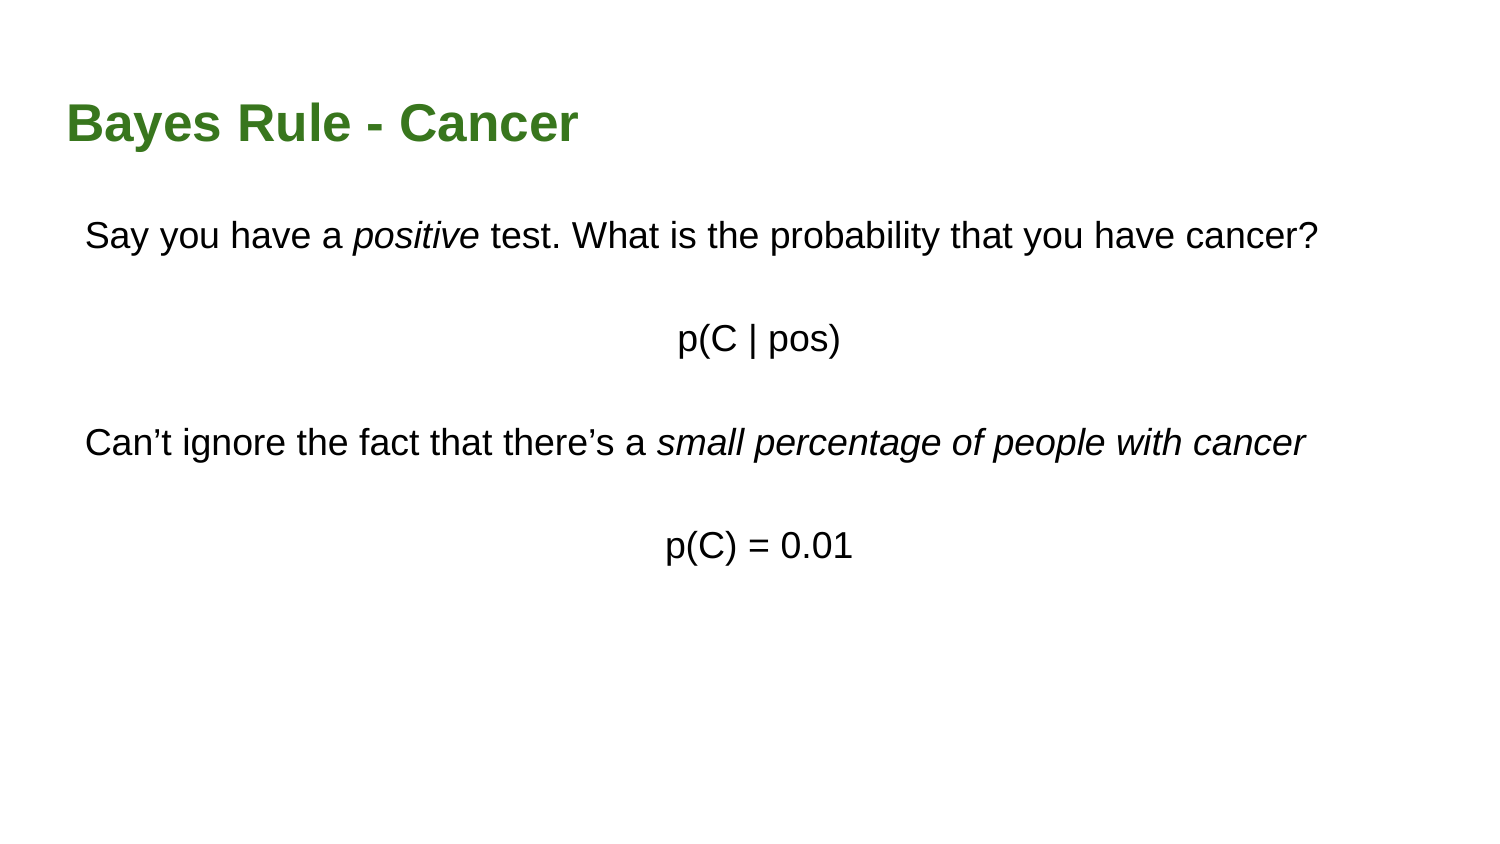

# Bayes Rule - Cancer
Say you have a positive test. What is the probability that you have cancer?

p(C | pos)

Can’t ignore the fact that there’s a small percentage of people with cancer

p(C) = 0.01